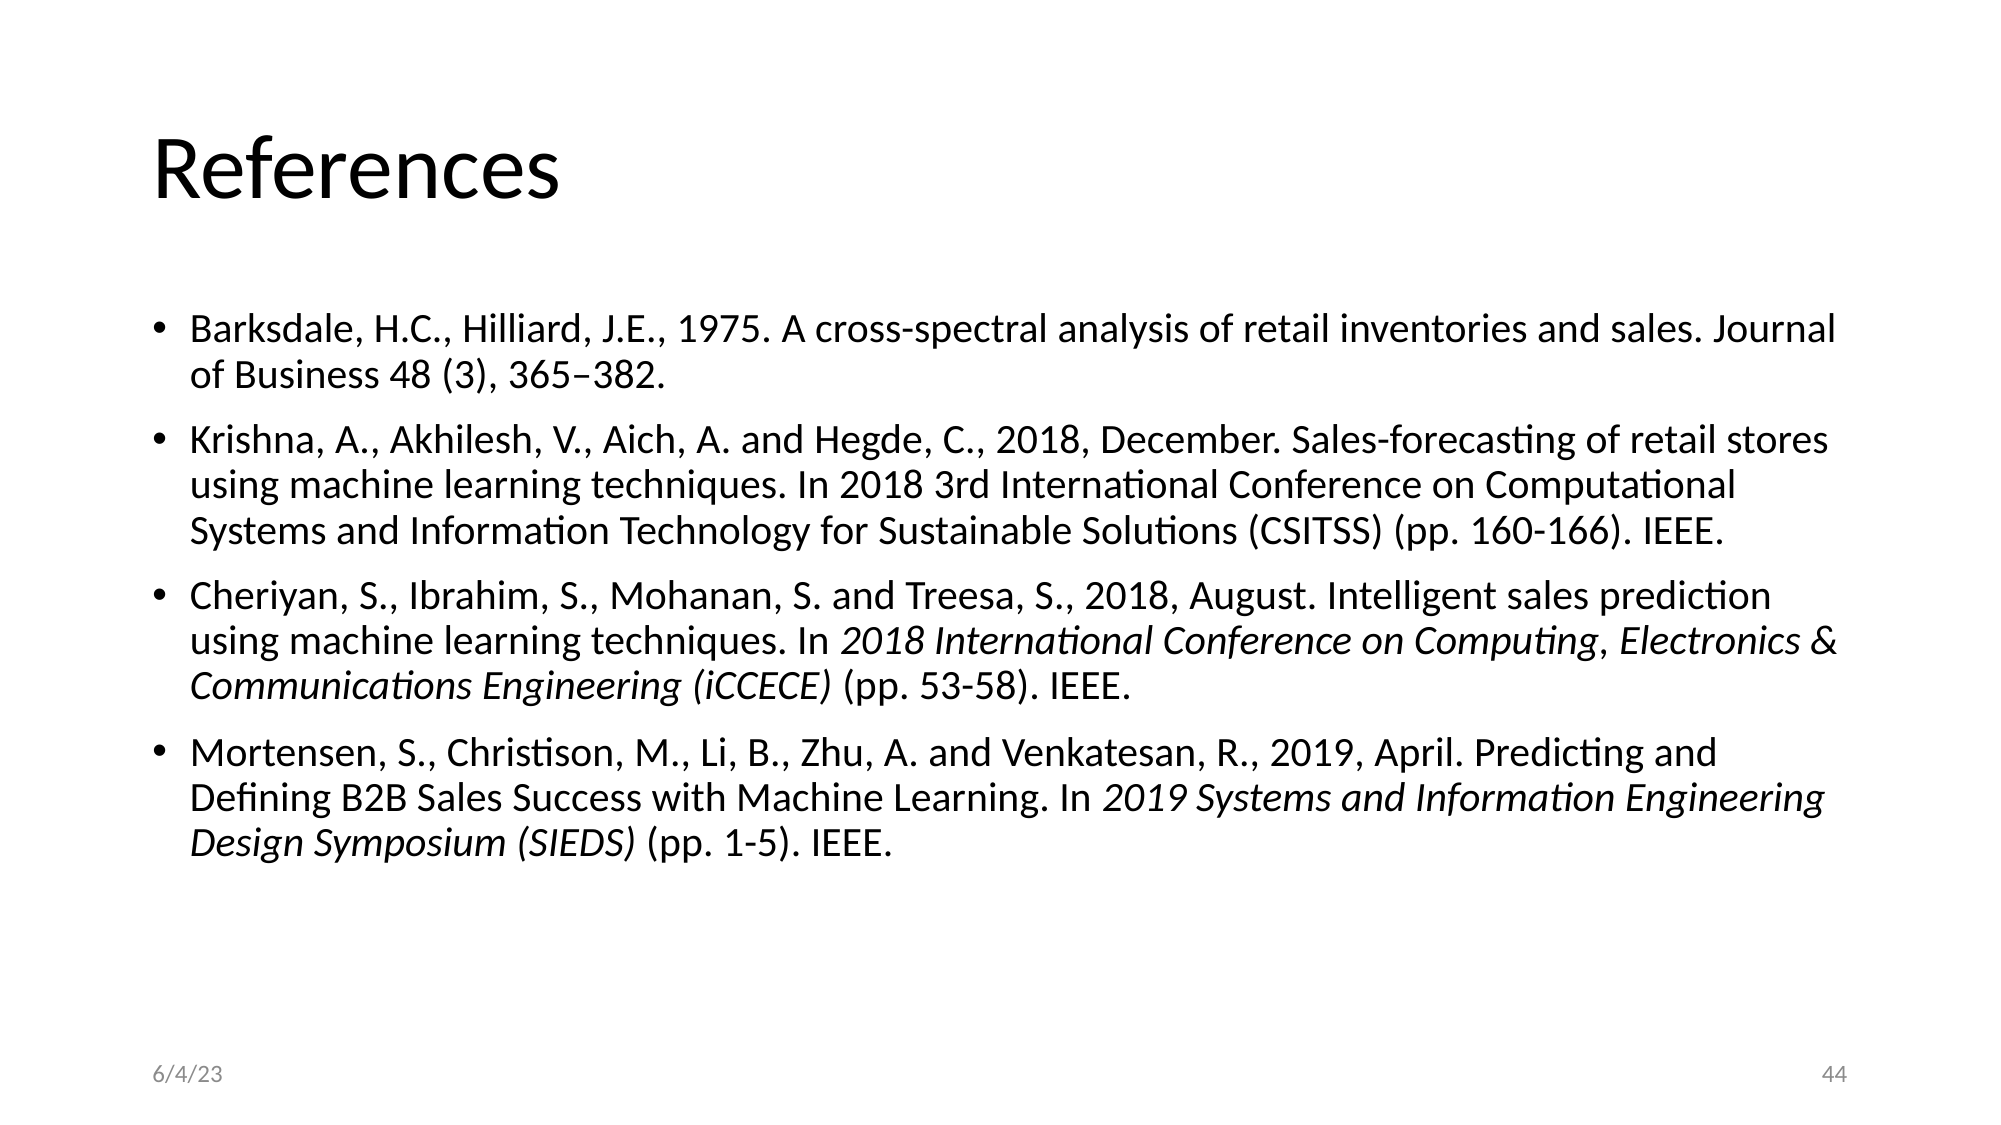

# References
Barksdale, H.C., Hilliard, J.E., 1975. A cross-spectral analysis of retail inventories and sales. Journal of Business 48 (3), 365–382.
Krishna, A., Akhilesh, V., Aich, A. and Hegde, C., 2018, December. Sales-forecasting of retail stores using machine learning techniques. In 2018 3rd International Conference on Computational Systems and Information Technology for Sustainable Solutions (CSITSS) (pp. 160-166). IEEE.
Cheriyan, S., Ibrahim, S., Mohanan, S. and Treesa, S., 2018, August. Intelligent sales prediction using machine learning techniques. In 2018 International Conference on Computing, Electronics & Communications Engineering (iCCECE) (pp. 53-58). IEEE.
Mortensen, S., Christison, M., Li, B., Zhu, A. and Venkatesan, R., 2019, April. Predicting and Defining B2B Sales Success with Machine Learning. In 2019 Systems and Information Engineering Design Symposium (SIEDS) (pp. 1-5). IEEE.

6/4/23
44